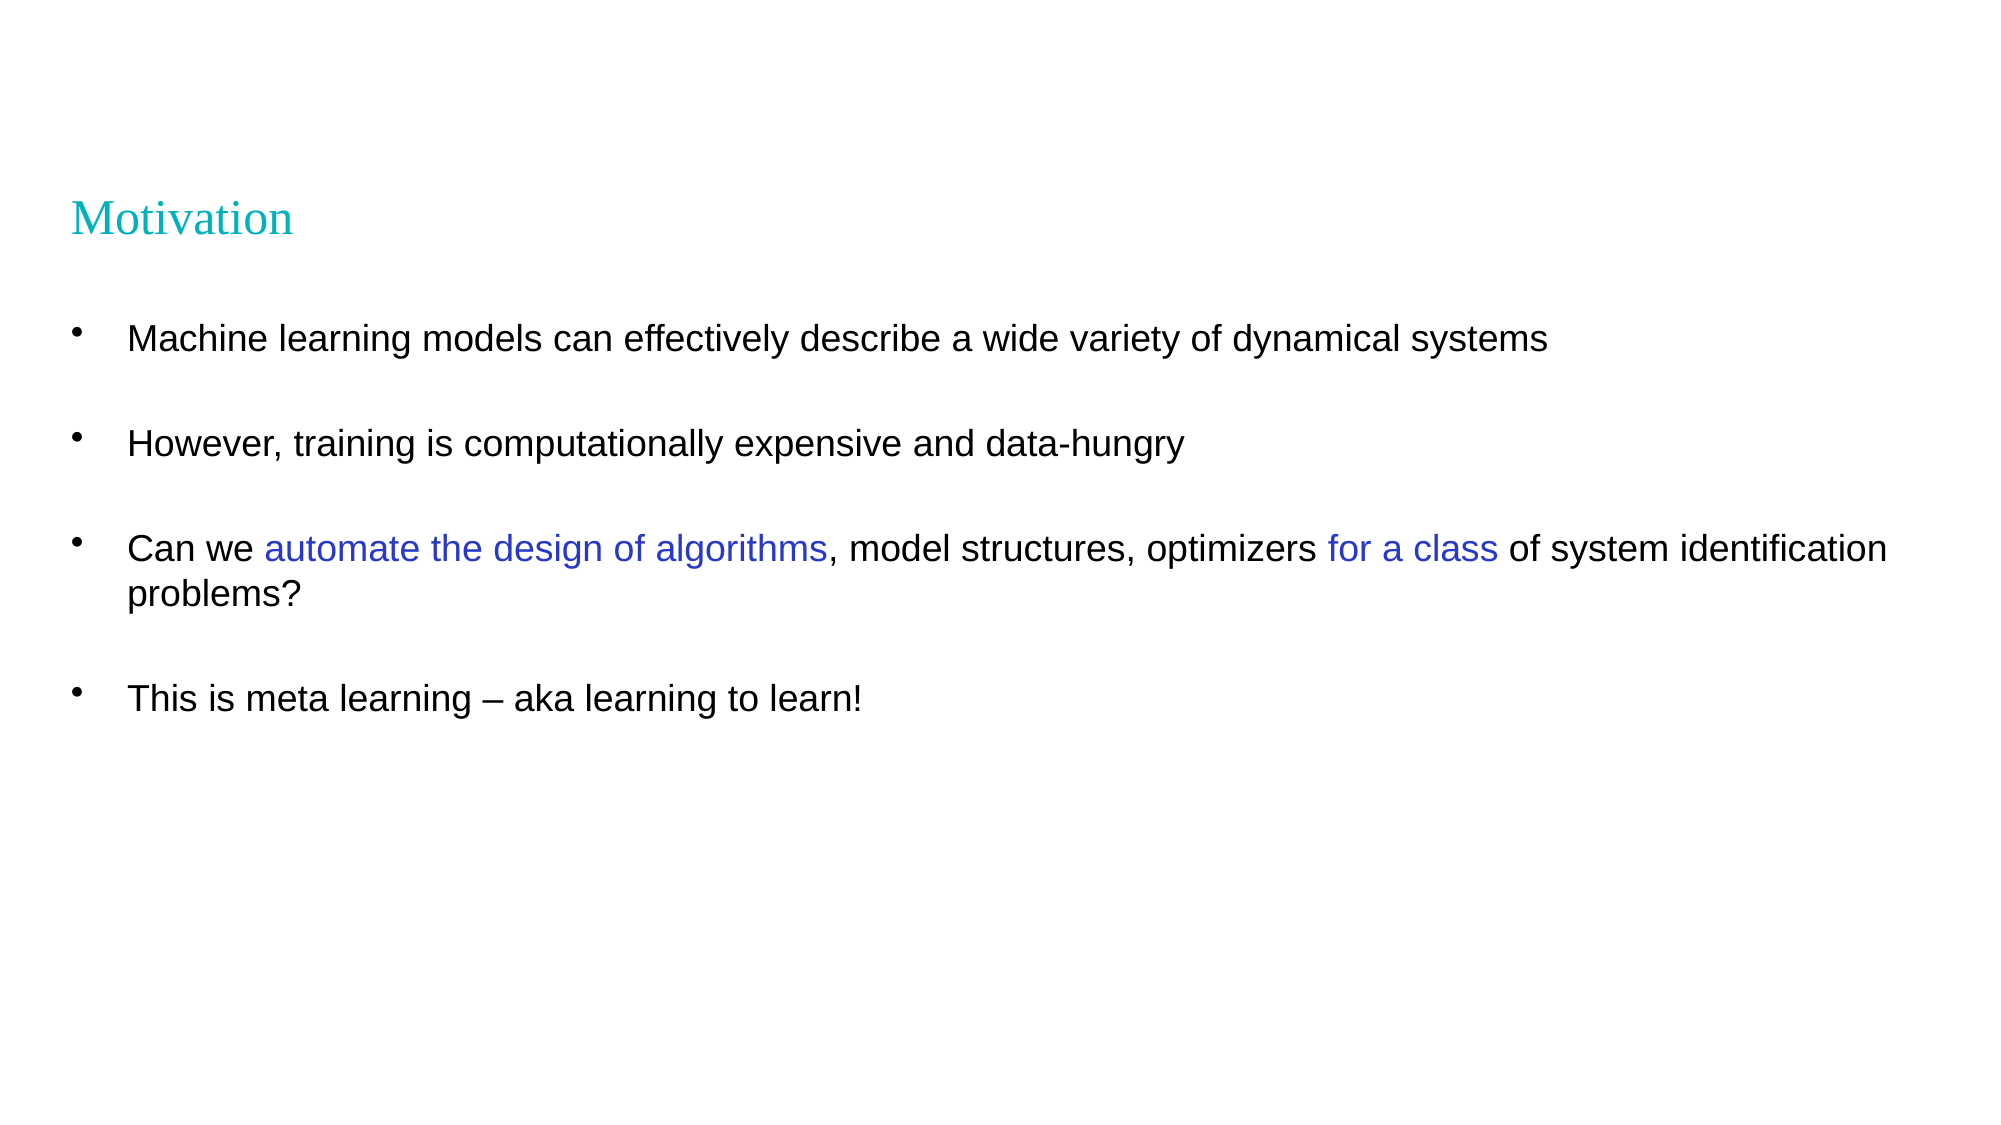

# Motivation
Machine learning models can effectively describe a wide variety of dynamical systems

However, training is computationally expensive and data-hungry

Can we automate the design of algorithms, model structures, optimizers for a class of system identification problems?

This is meta learning – aka learning to learn!